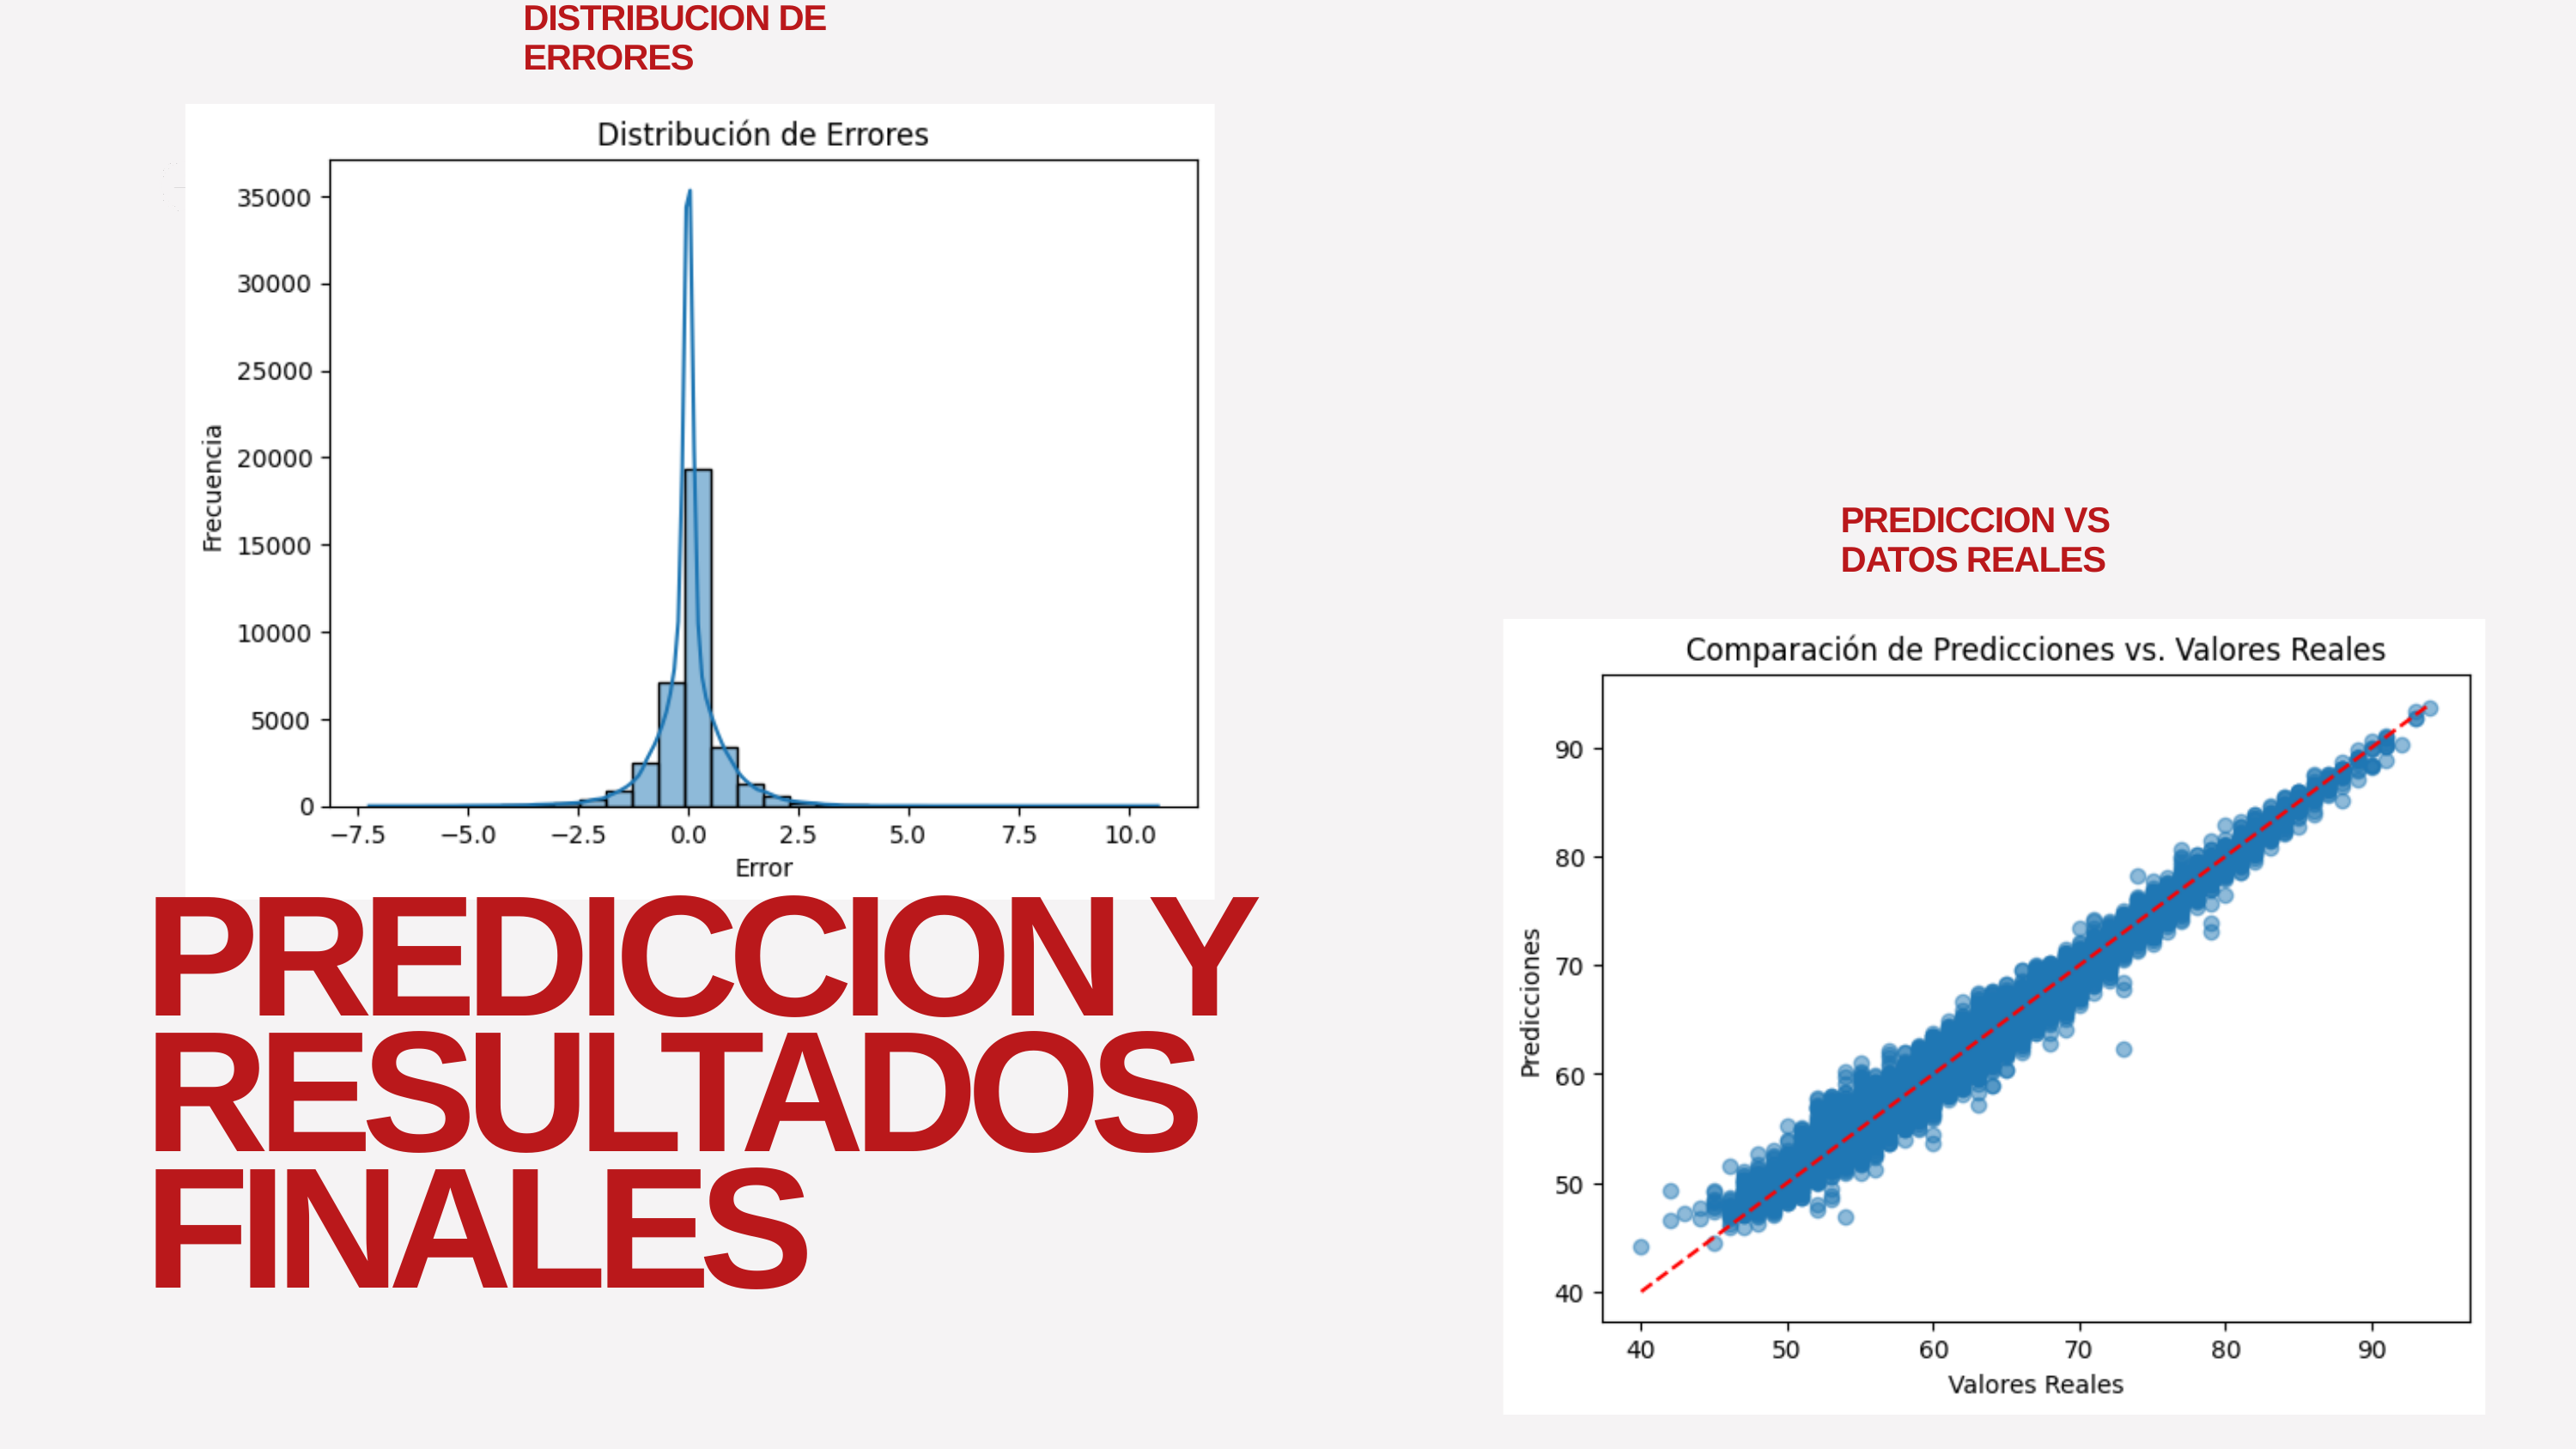

DISTRIBUCION DE ERRORES

PREDICCION VS DATOS REALES

PREDICCION Y RESULTADOS FINALES